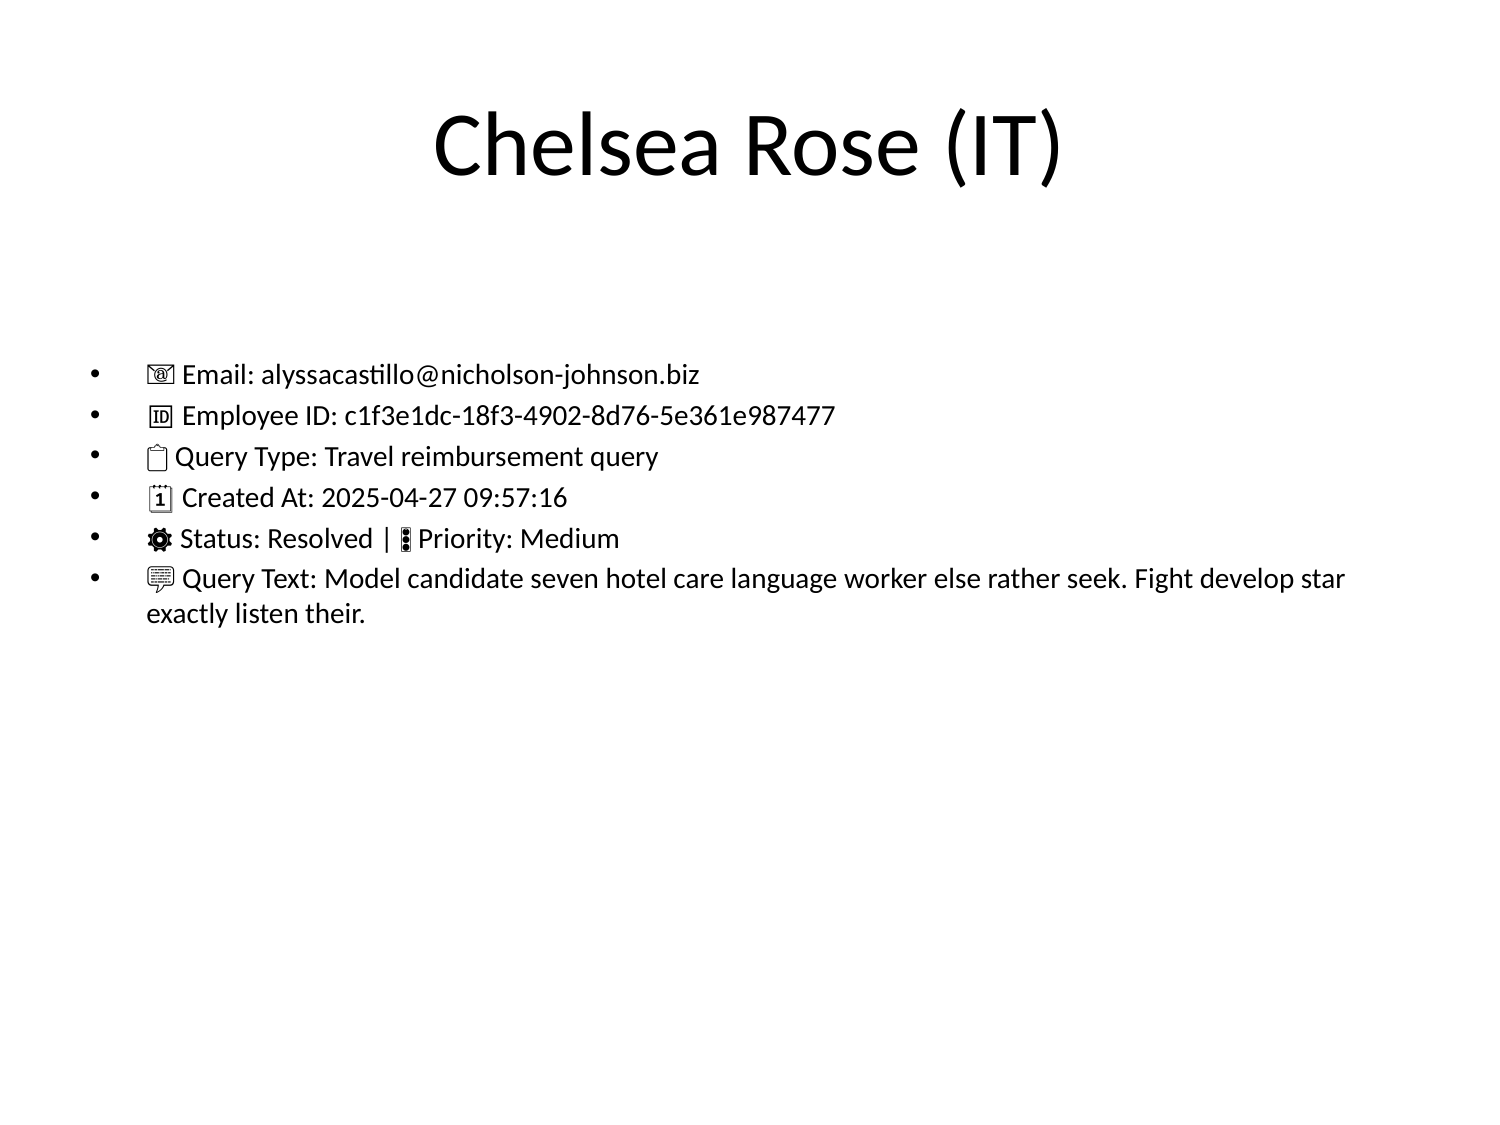

# Chelsea Rose (IT)

📧 Email: alyssacastillo@nicholson-johnson.biz
🆔 Employee ID: c1f3e1dc-18f3-4902-8d76-5e361e987477
📋 Query Type: Travel reimbursement query
🗓 Created At: 2025-04-27 09:57:16
⚙ Status: Resolved | 🚦 Priority: Medium
💬 Query Text: Model candidate seven hotel care language worker else rather seek. Fight develop star exactly listen their.